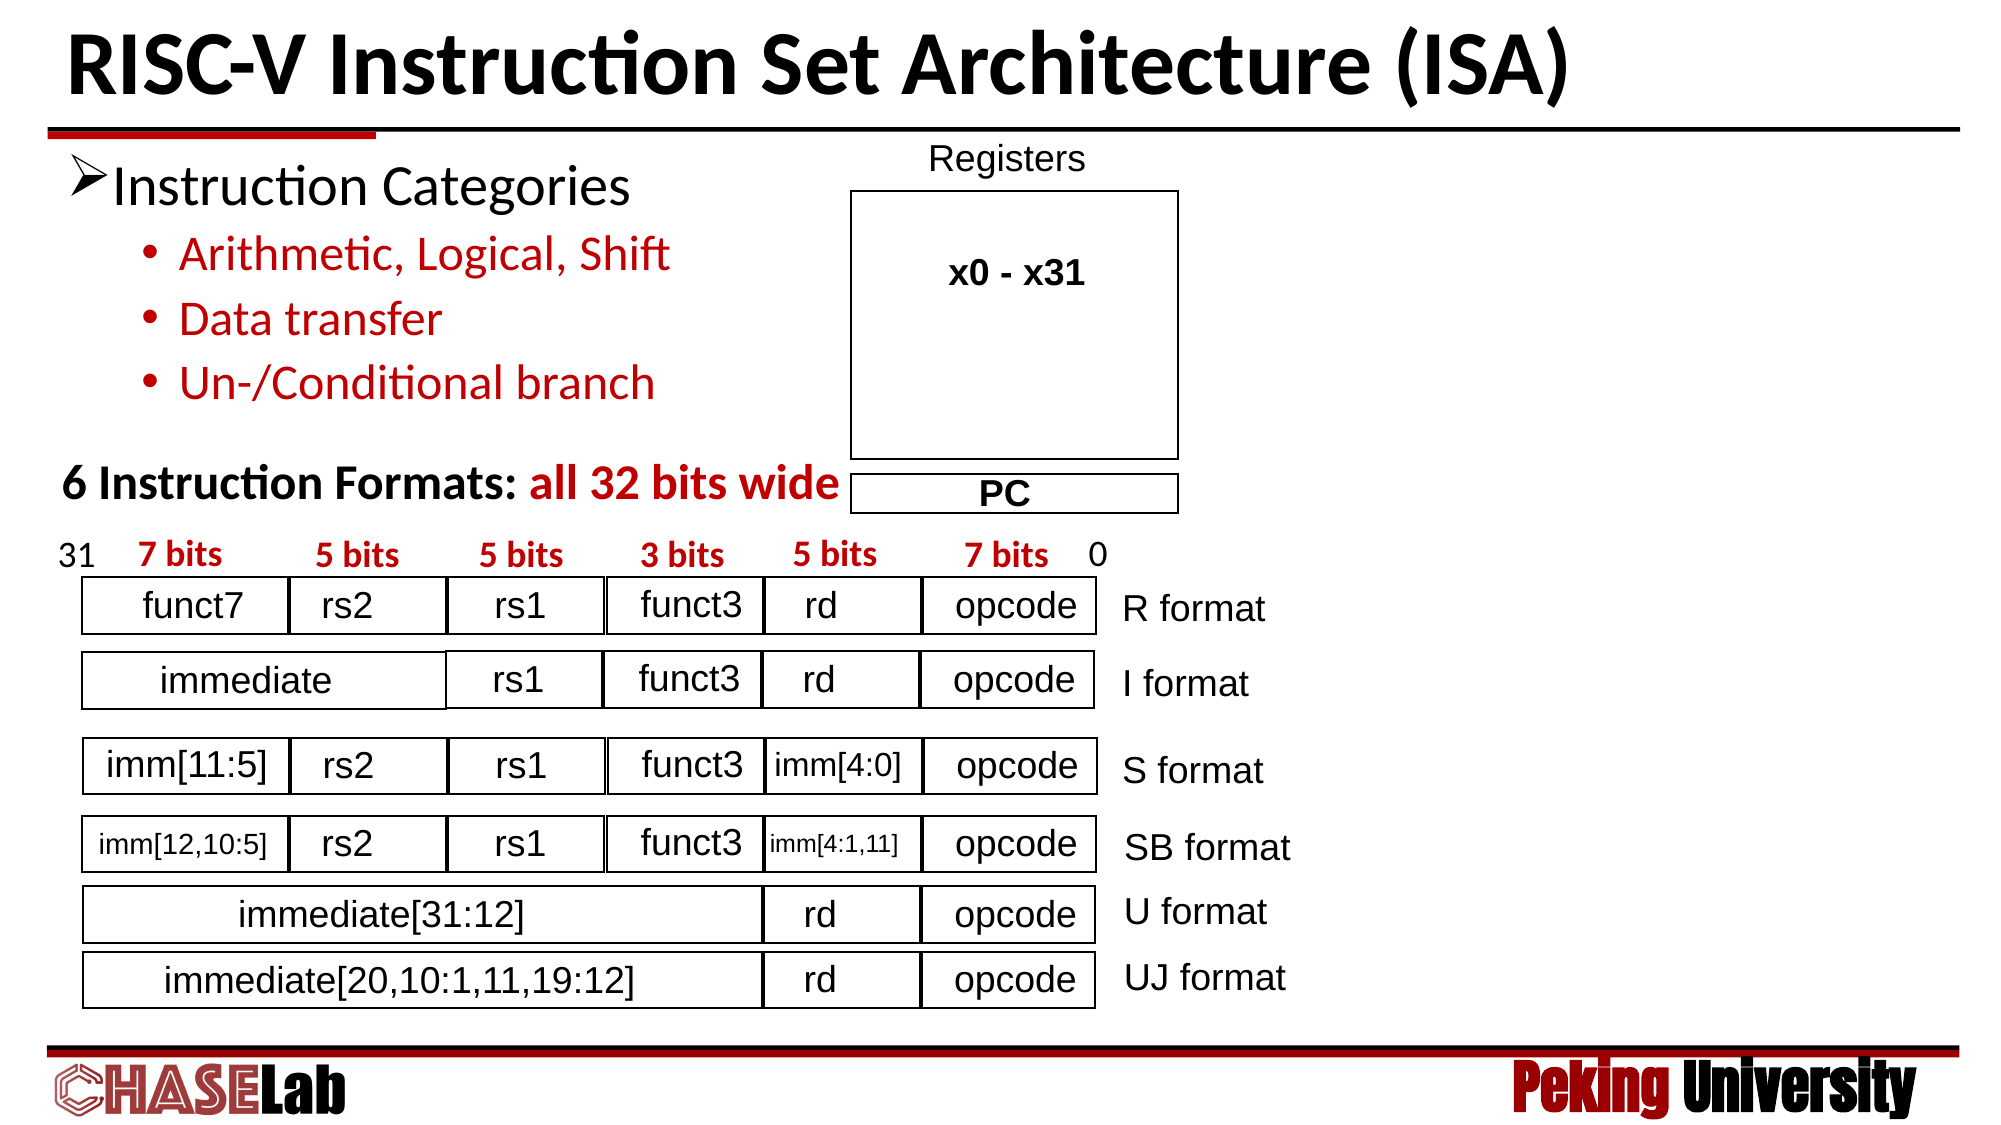

# RISC-V Instruction Set Architecture (ISA)
Registers
Instruction Categories
Arithmetic, Logical, Shift
Data transfer
Un-/Conditional branch

x0 - x31
6 Instruction Formats: all 32 bits wide
PC

7 bits
5 bits
0
31
5 bits
5 bits
3 bits
7 bits
R format

funct3
funct7
rs2
rs1
rd
opcode
I format

funct3
rs1
rd
opcode
immediate

S format
funct3
imm[11:5]
rs2
rs1
opcode
imm[4:0]

SB format
funct3
rs2
rs1
opcode
imm[12,10:5]
imm[4:1,11]
U format

rd
opcode
immediate[31:12]
UJ format

rd
opcode
immediate[20,10:1,11,19:12]